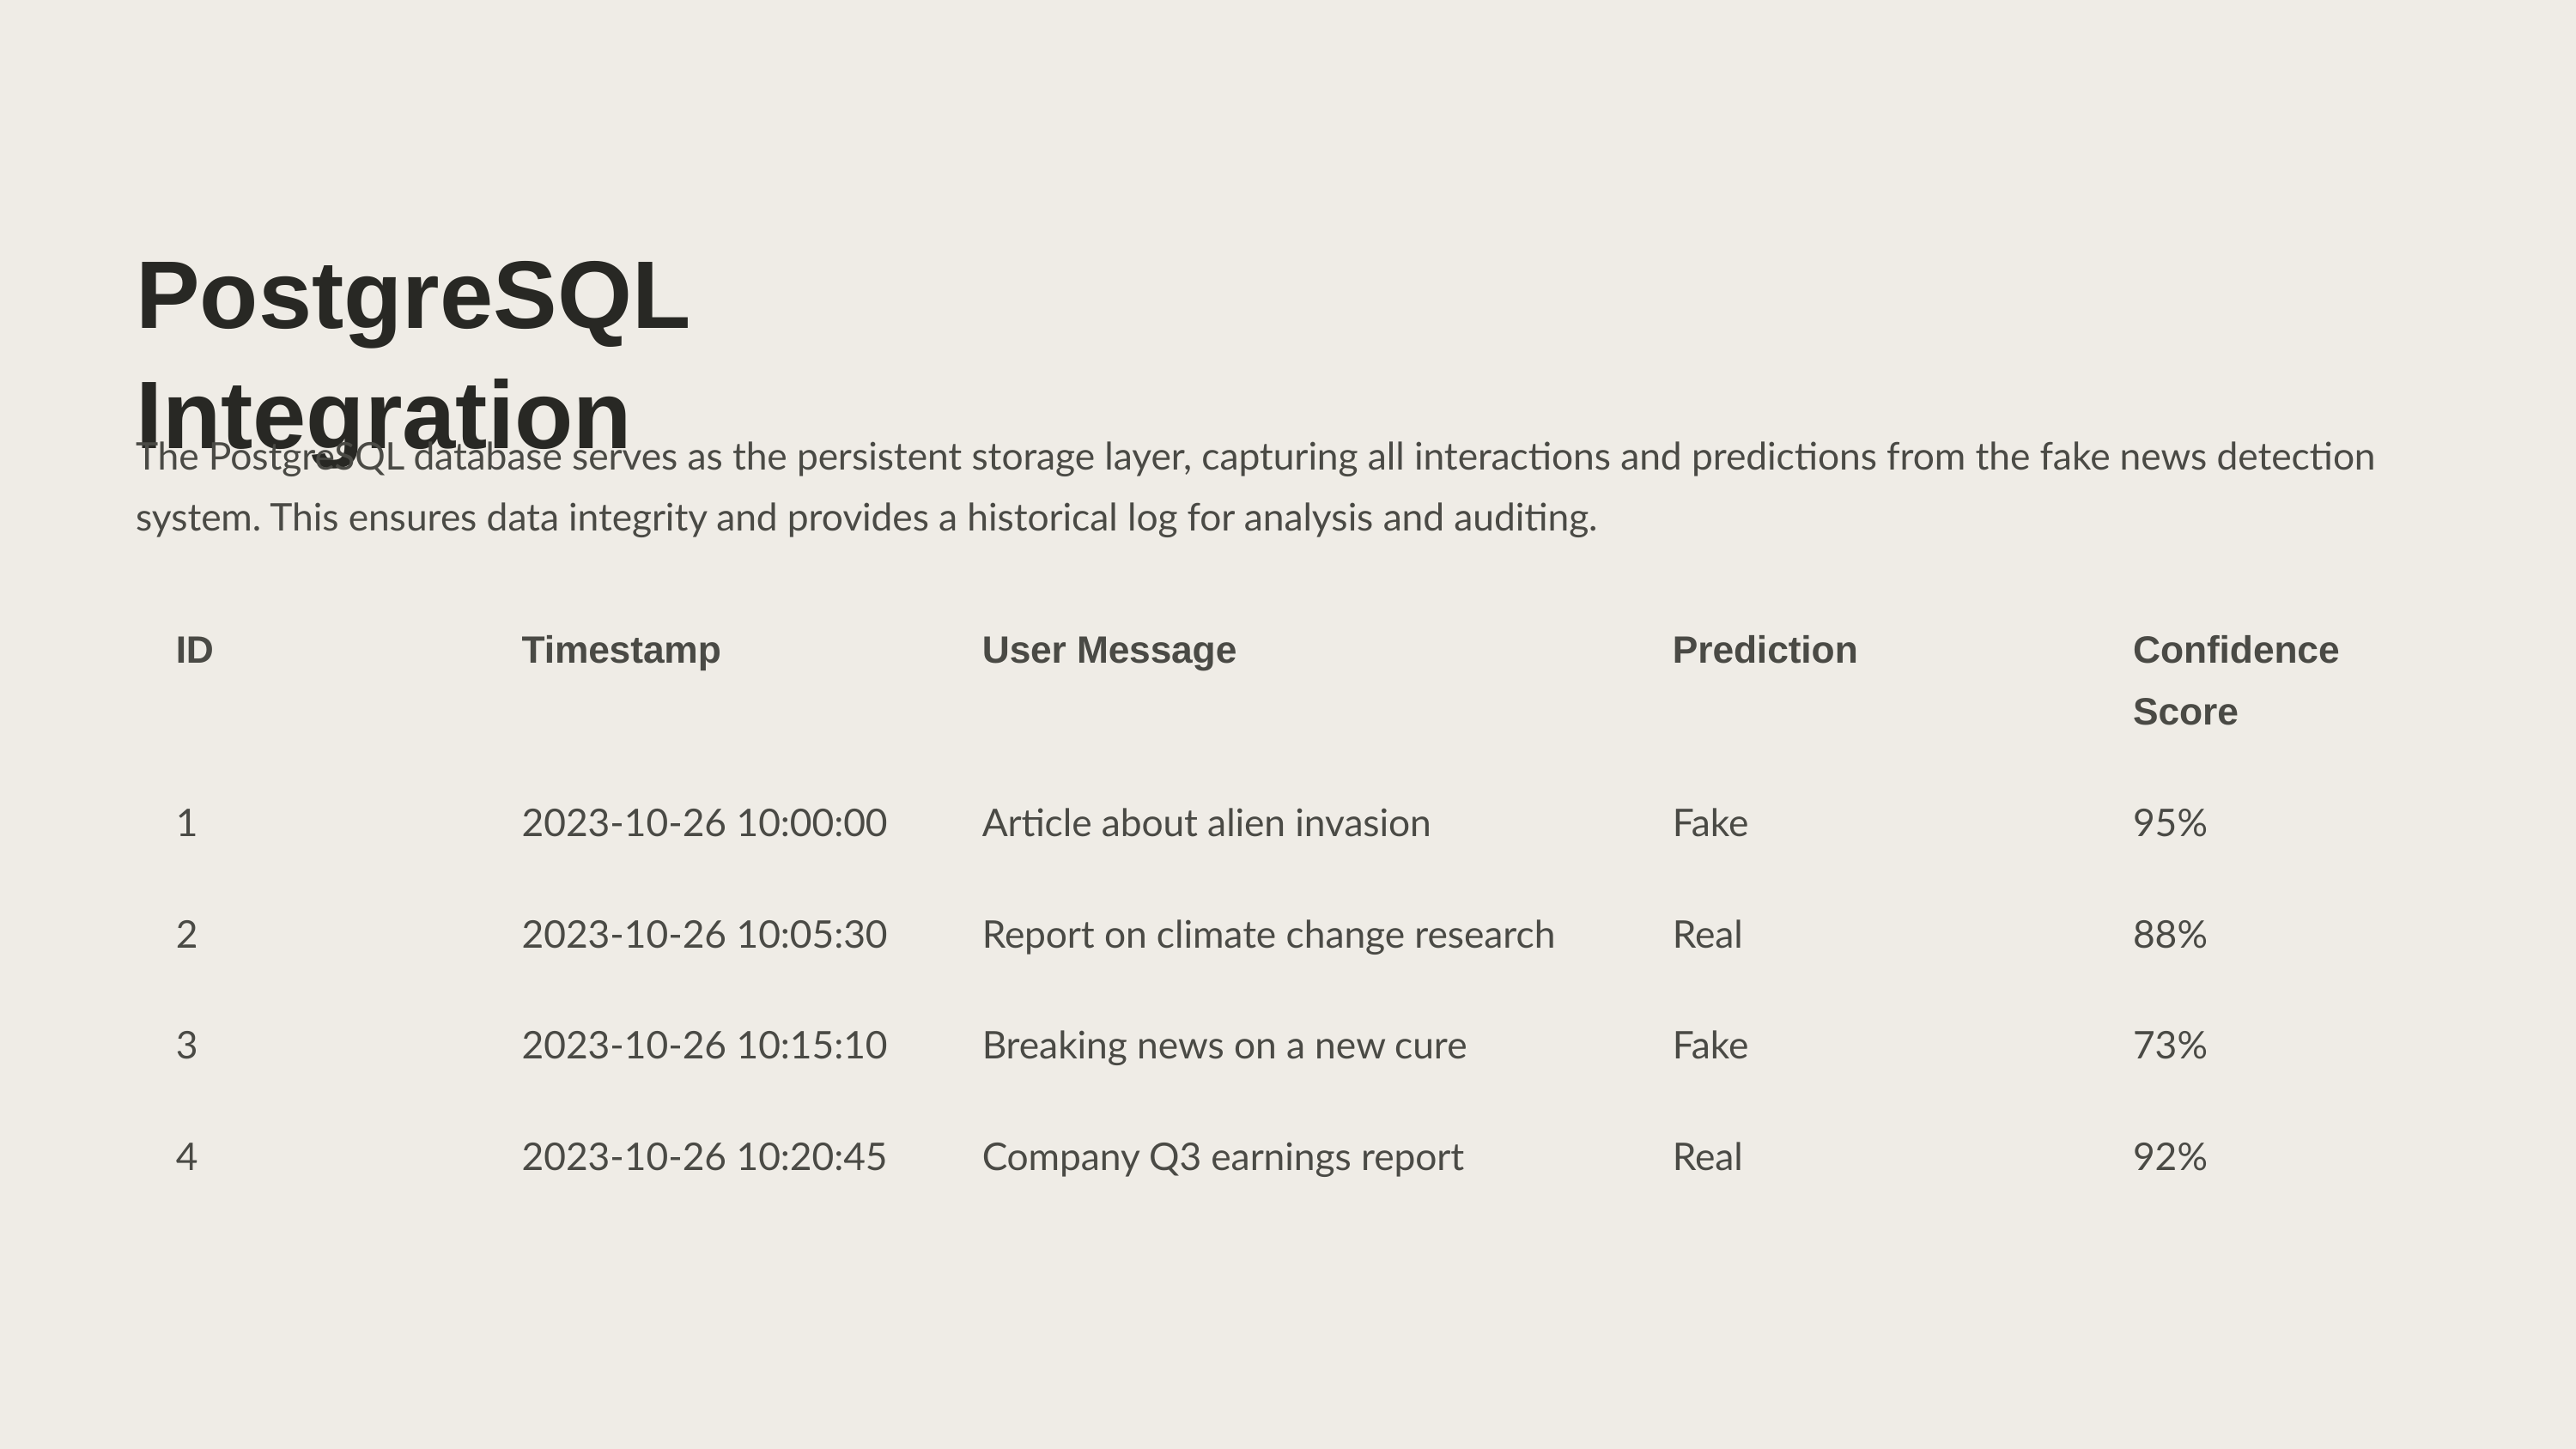

PostgreSQL Integration
The PostgreSQL database serves as the persistent storage layer, capturing all interactions and predictions from the fake news detection system. This ensures data integrity and provides a historical log for analysis and auditing.

ID
Timestamp
User Message
Prediction
Confidence Score

1
2023-10-26 10:00:00
Article about alien invasion
Fake
95%

2
2023-10-26 10:05:30
Report on climate change research
Real
88%

3
2023-10-26 10:15:10
Breaking news on a new cure
Fake
73%

4
2023-10-26 10:20:45
Company Q3 earnings report
Real
92%